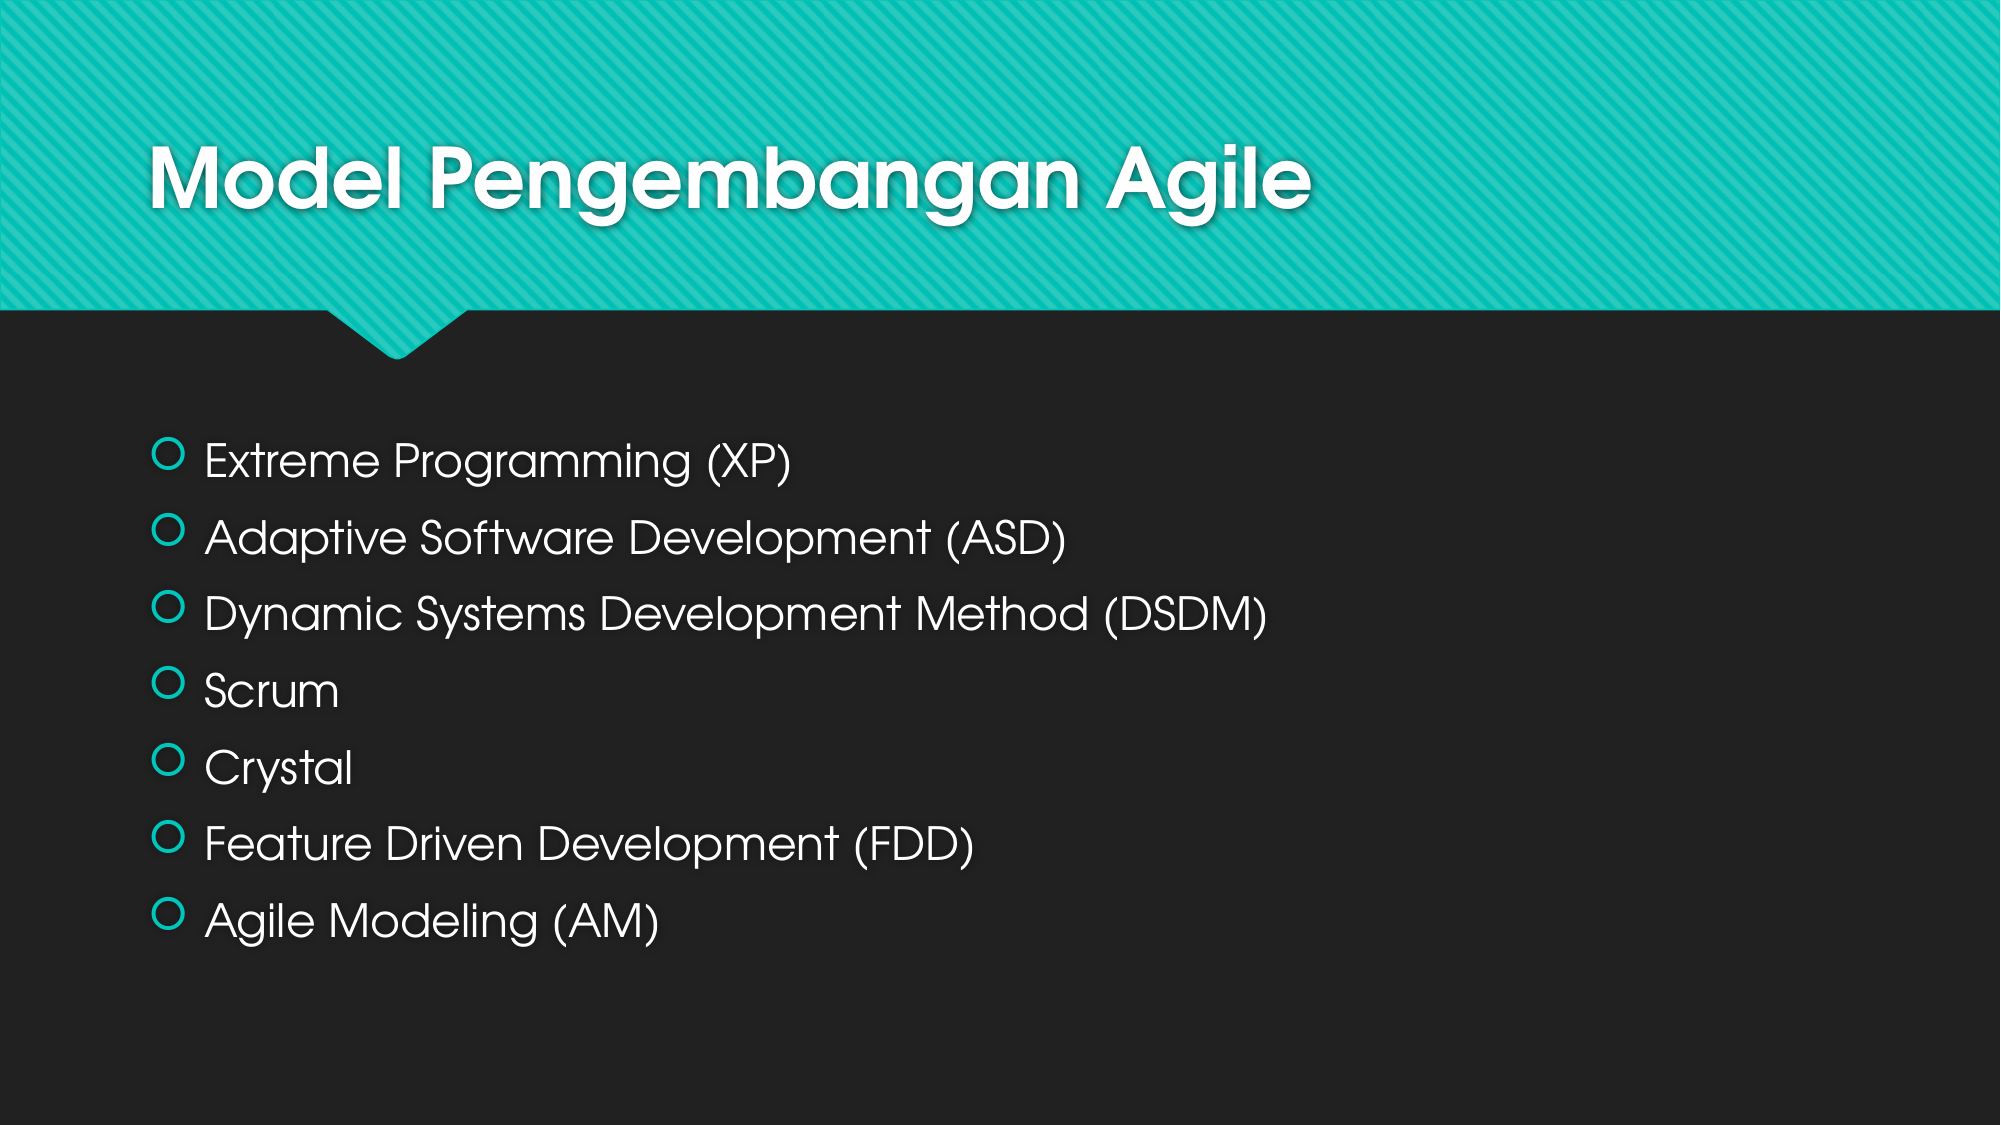

# Model Pengembangan Agile
Extreme Programming (XP)
Adaptive Software Development (ASD)
Dynamic Systems Development Method (DSDM)
Scrum
Crystal
Feature Driven Development (FDD)
Agile Modeling (AM)